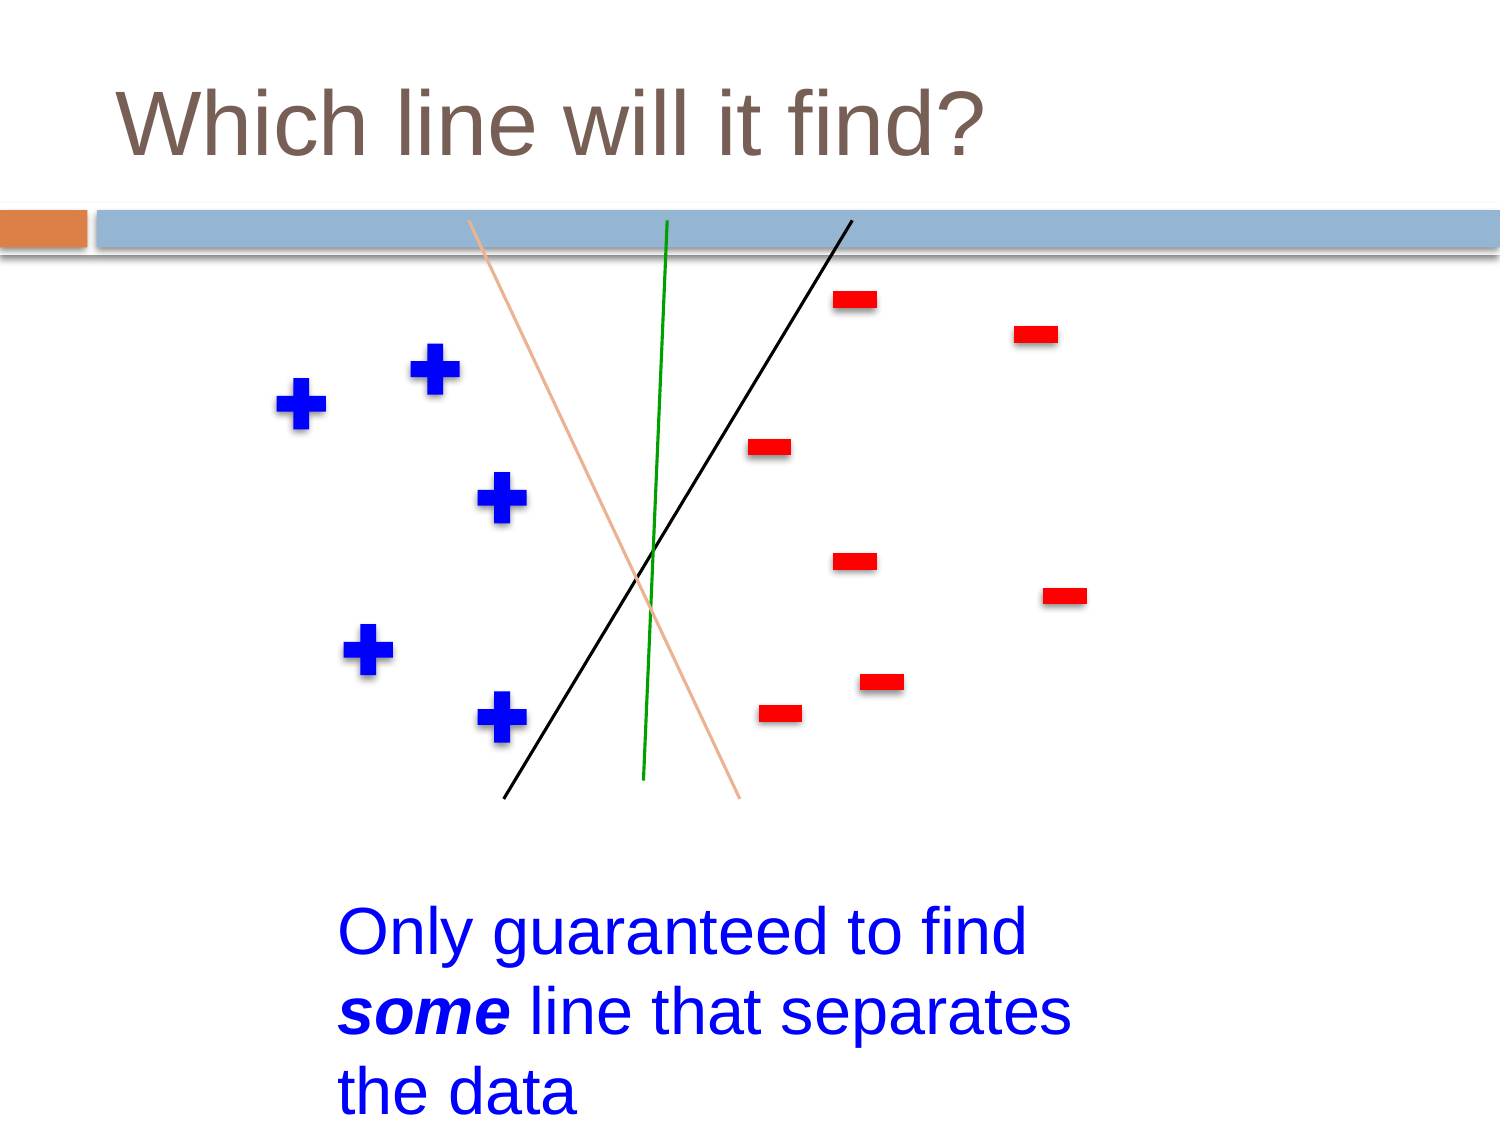

# Which line will it find?

Only guaranteed to find some line that separates the data